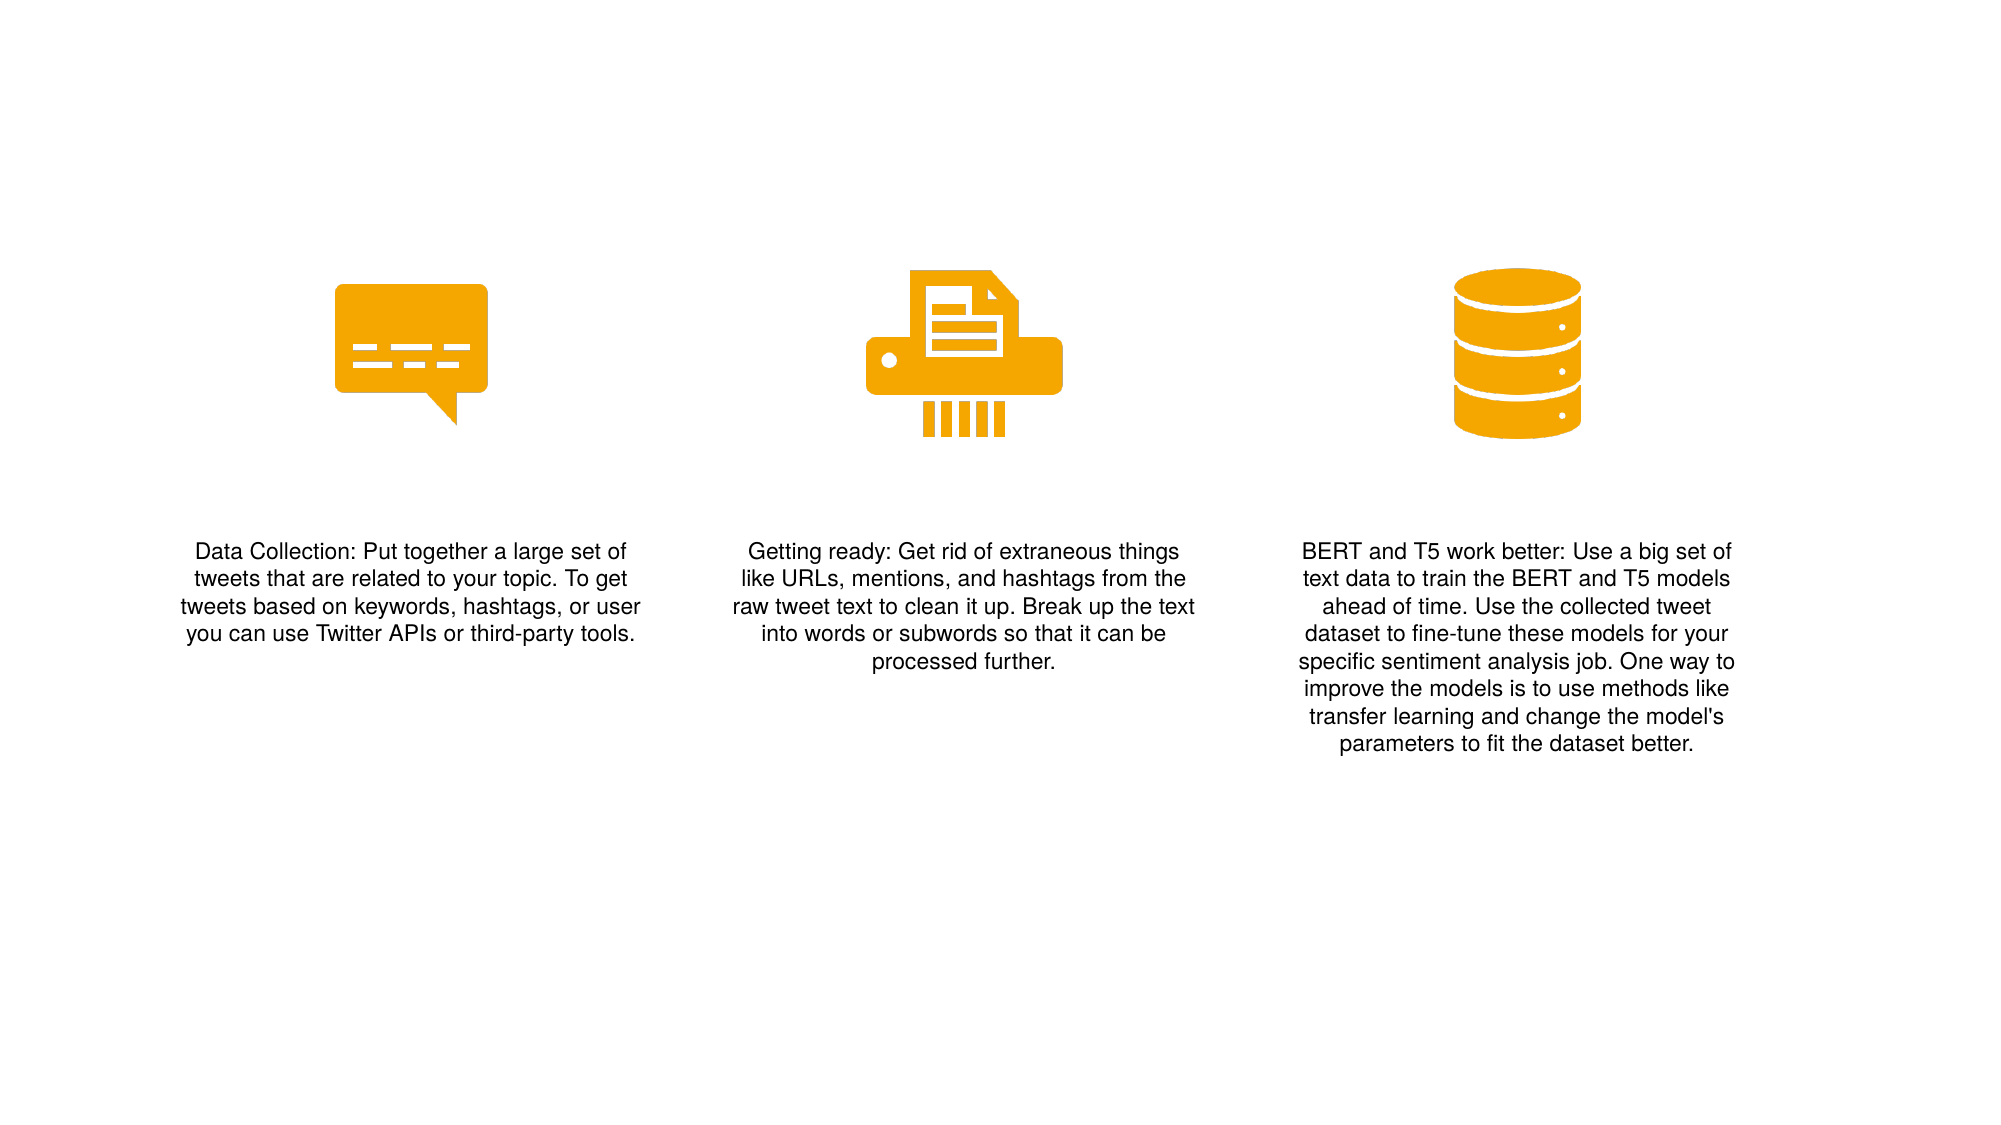

Data Collection: Put together a large set of tweets that are related to your topic. To get tweets based on keywords, hashtags, or user you can use Twitter APIs or third-party tools.
Getting ready: Get rid of extraneous things like URLs, mentions, and hashtags from the raw tweet text to clean it up. Break up the text into words or subwords so that it can be processed further.
BERT and T5 work better: Use a big set of text data to train the BERT and T5 models ahead of time. Use the collected tweet dataset to fine-tune these models for your specific sentiment analysis job. One way to improve the models is to use methods like transfer learning and change the model's parameters to fit the dataset better.